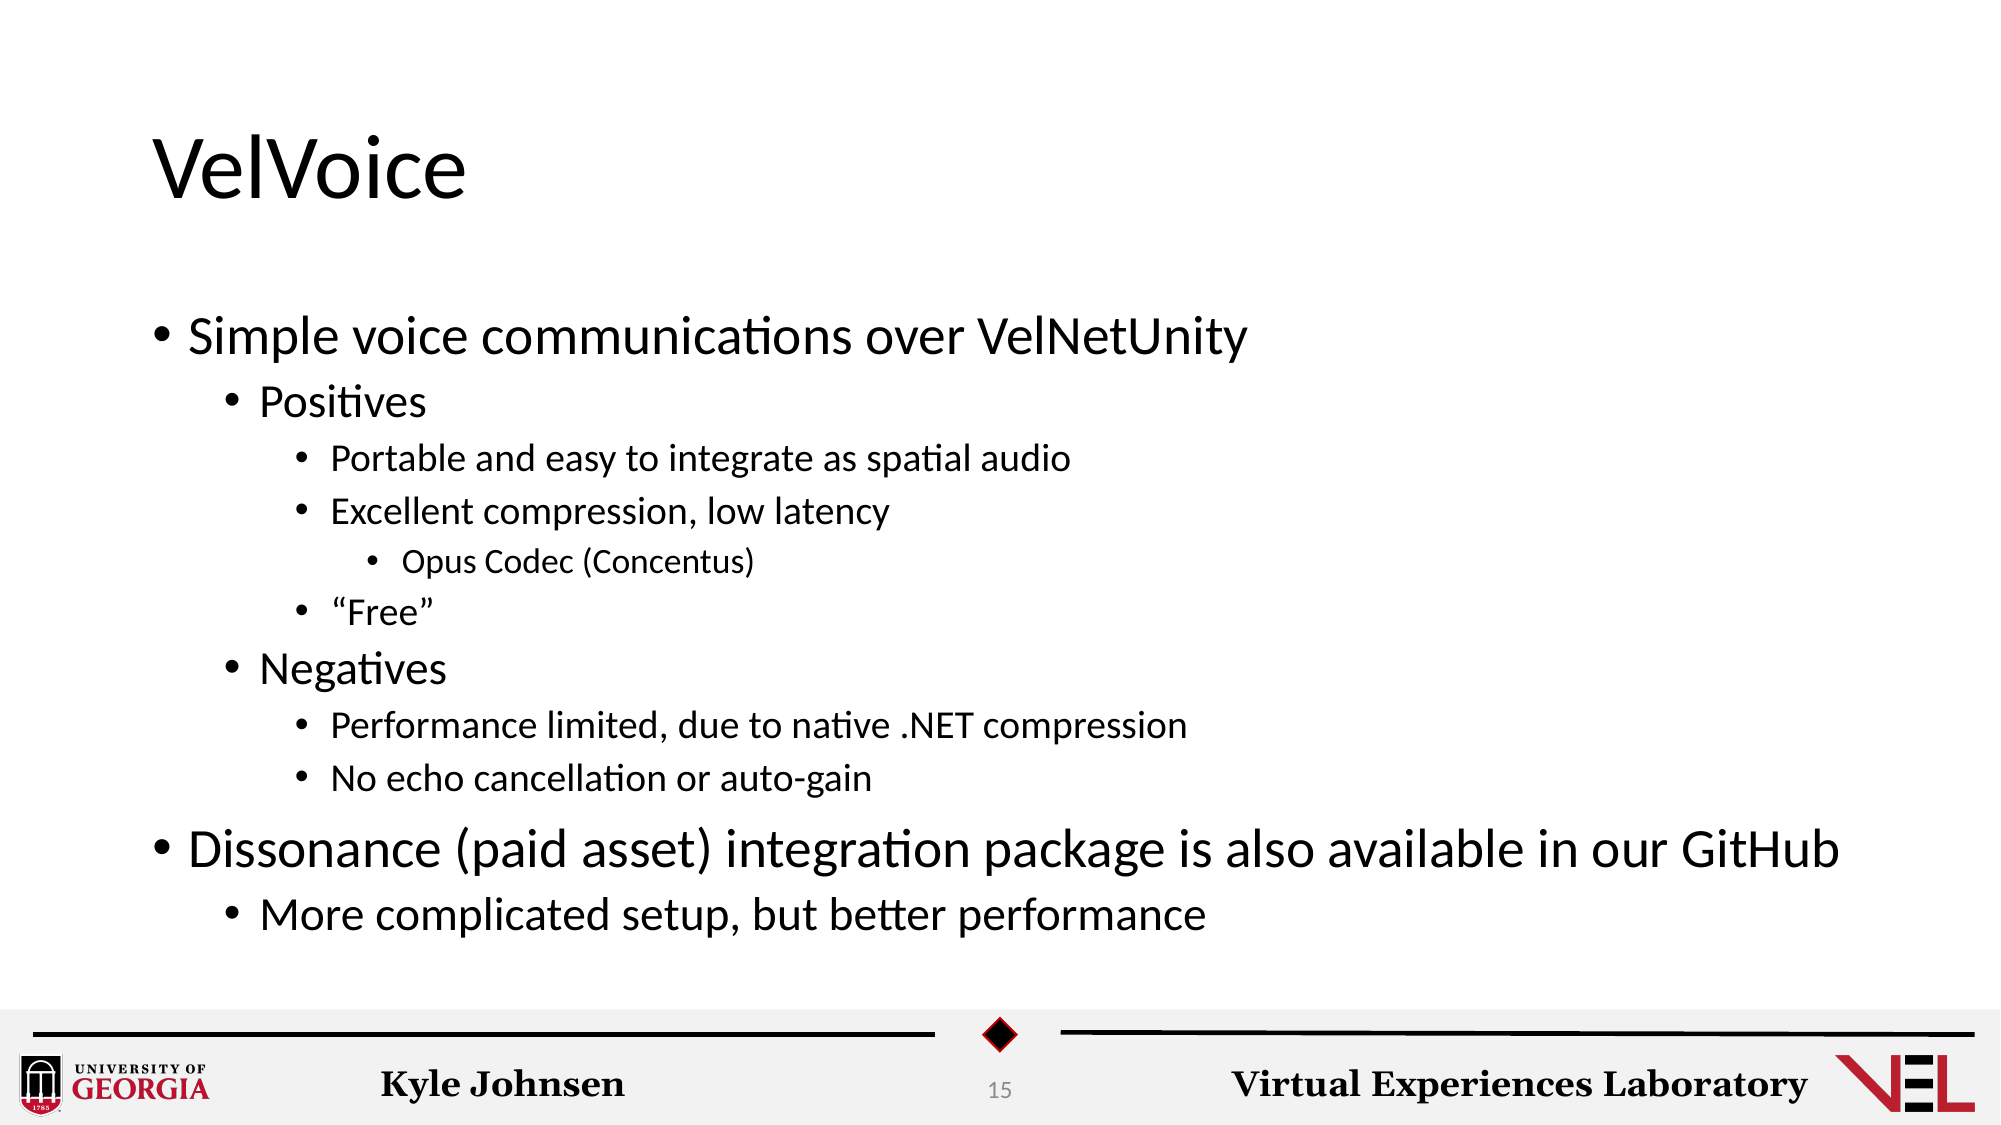

# VelVoice
Simple voice communications over VelNetUnity
Positives
Portable and easy to integrate as spatial audio
Excellent compression, low latency
Opus Codec (Concentus)
“Free”
Negatives
Performance limited, due to native .NET compression
No echo cancellation or auto-gain
Dissonance (paid asset) integration package is also available in our GitHub
More complicated setup, but better performance